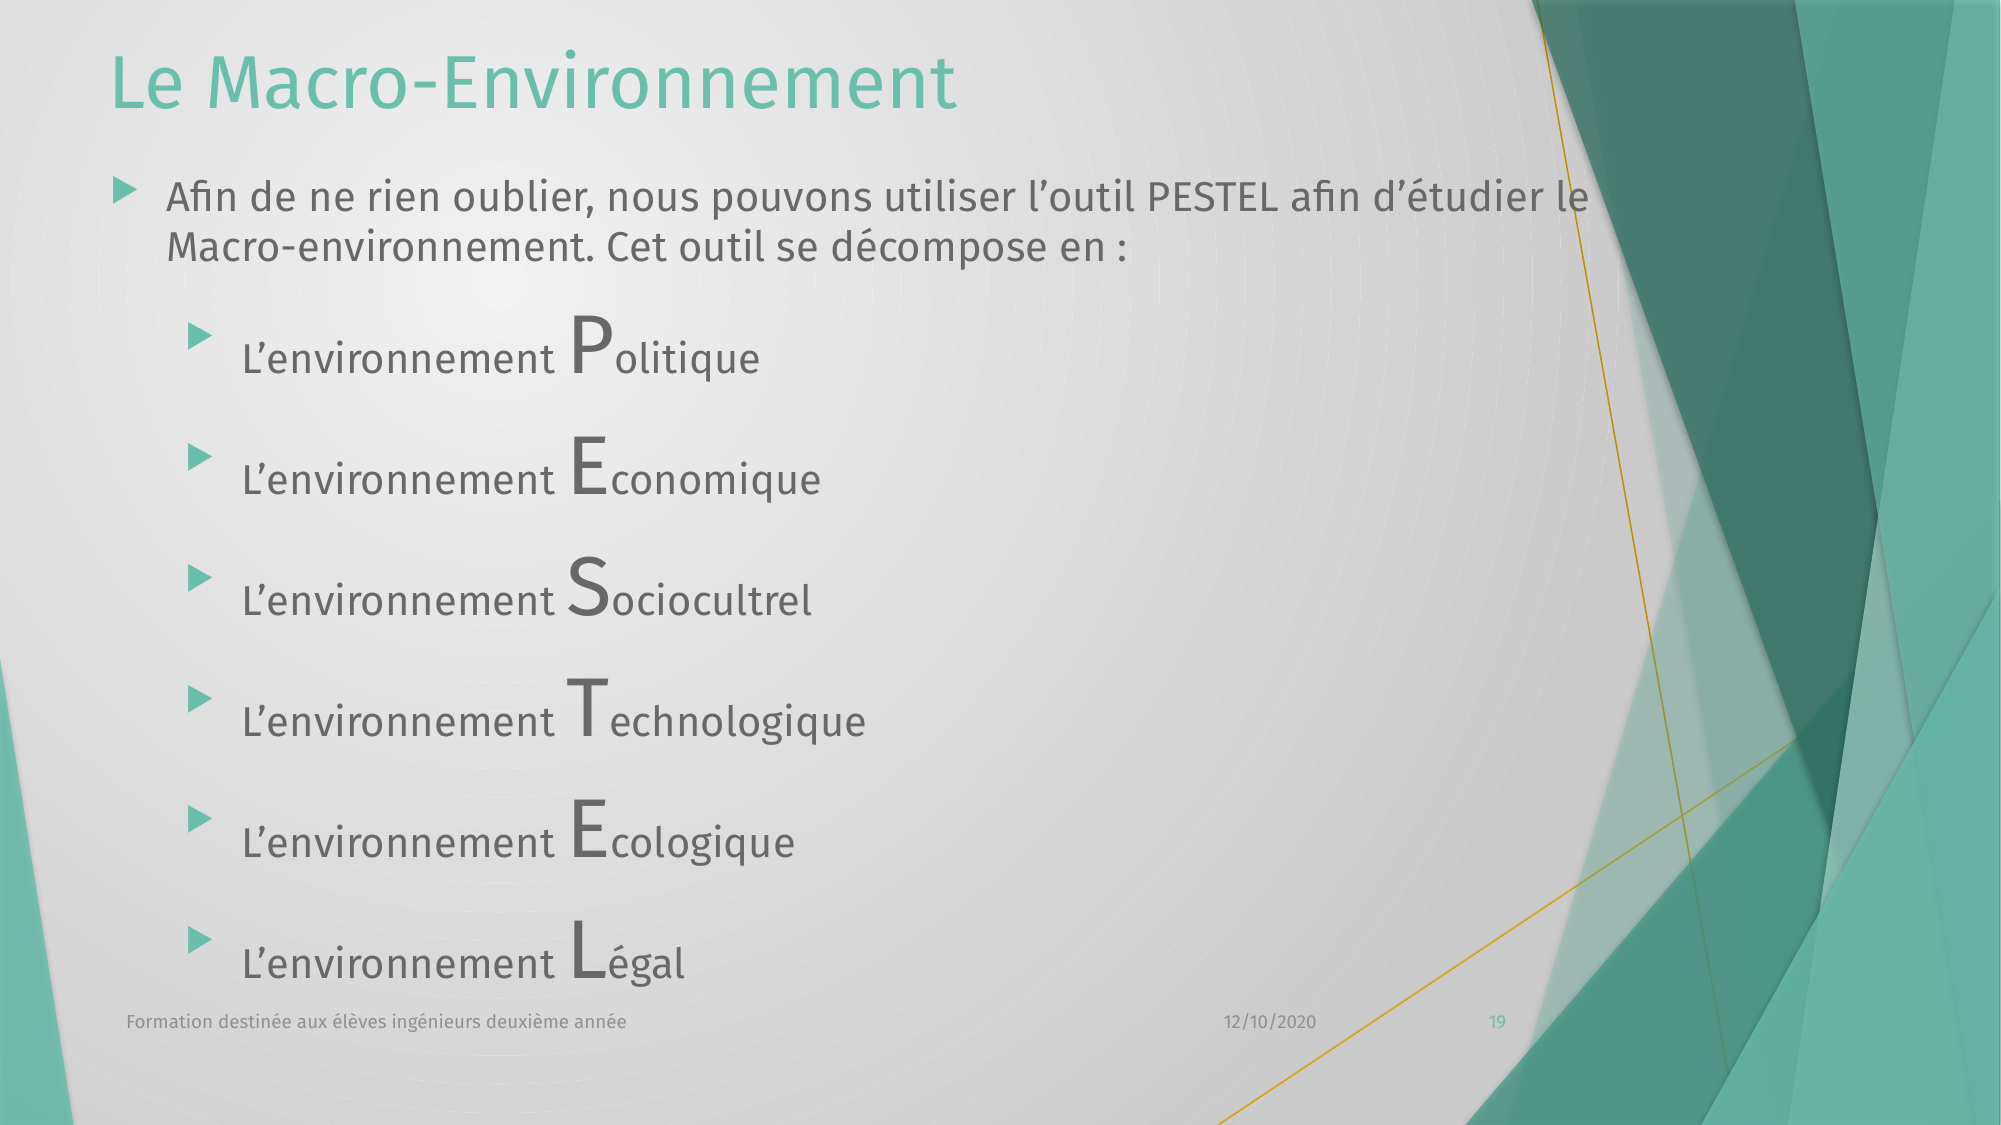

# Le Macro-Environnement
Afin de ne rien oublier, nous pouvons utiliser l’outil PESTEL afin d’étudier le Macro-environnement. Cet outil se décompose en :
L’environnement Politique
L’environnement Economique
L’environnement Sociocultrel
L’environnement Technologique
L’environnement Ecologique
L’environnement Légal

Formation destinée aux élèves ingénieurs deuxième année
12/10/2020
19